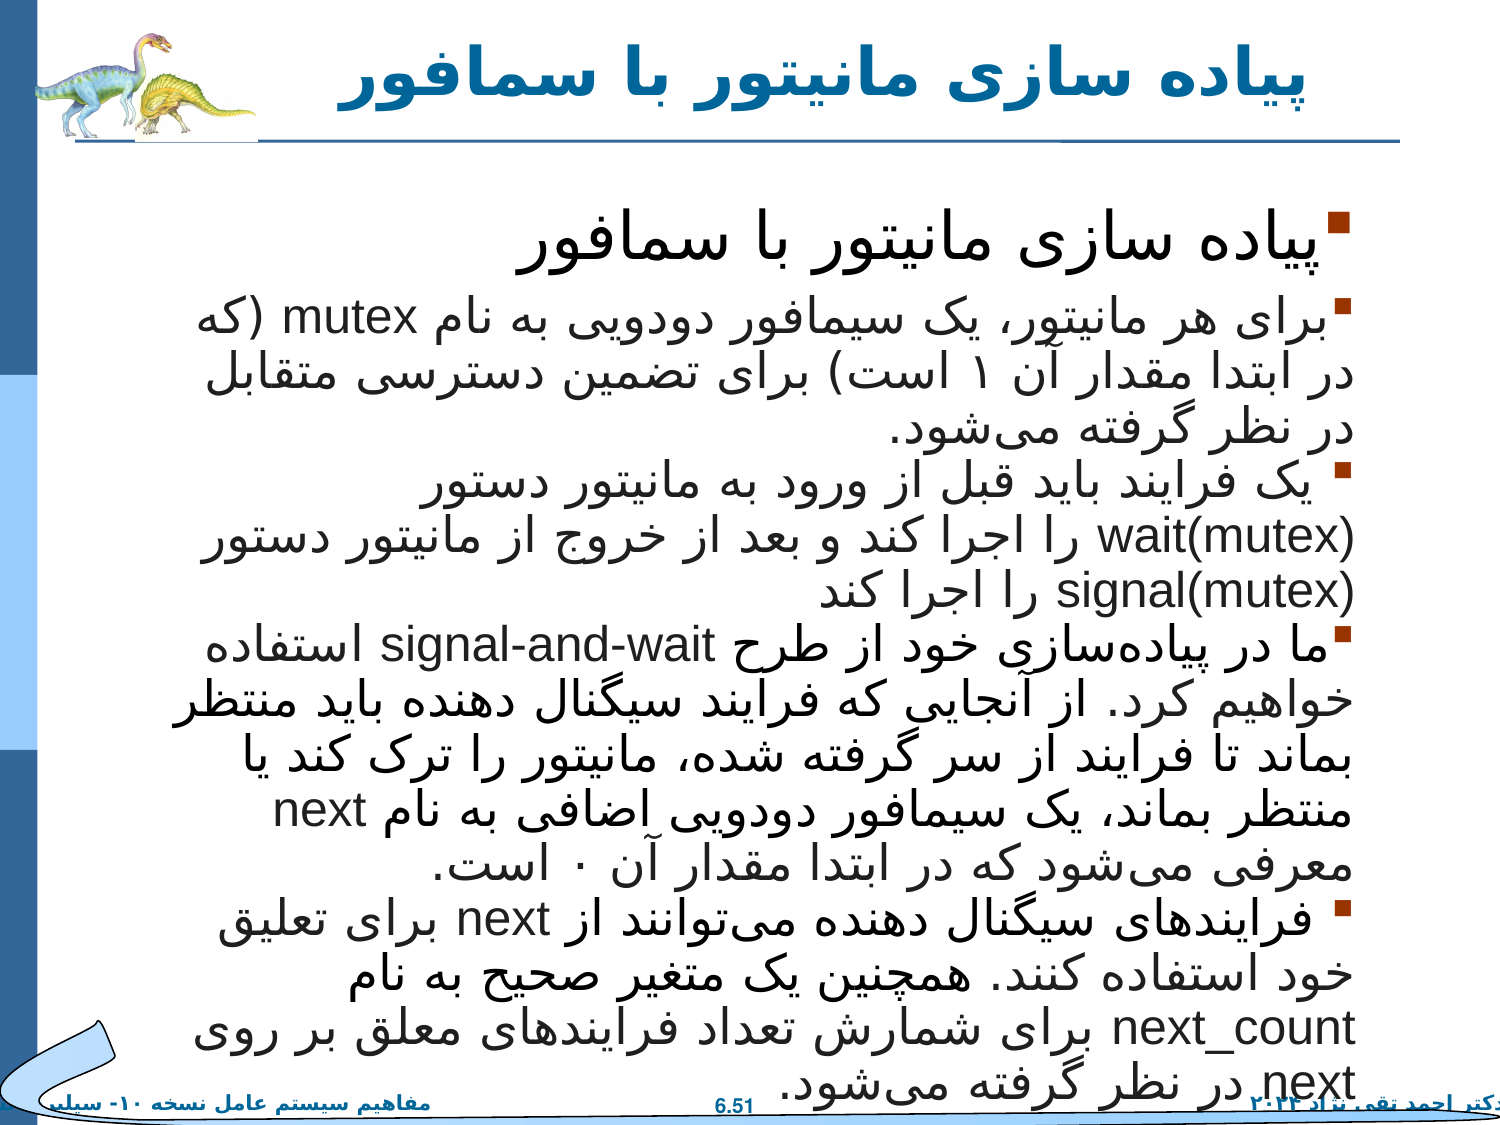

# پیاده سازی مانیتور با سمافور
پیاده سازی مانیتور با سمافور
برای هر مانیتور، یک سیمافور دودویی به نام mutex (که در ابتدا مقدار آن ۱ است) برای تضمین دسترسی متقابل در نظر گرفته می‌شود.
 یک فرایند باید قبل از ورود به مانیتور دستور wait(mutex) را اجرا کند و بعد از خروج از مانیتور دستور signal(mutex) را اجرا کند
ما در پیاده‌سازی خود از طرح signal-and-wait استفاده خواهیم کرد. از آنجایی که فرایند سیگنال دهنده باید منتظر بماند تا فرایند از سر گرفته شده، مانیتور را ترک کند یا منتظر بماند، یک سیمافور دودویی اضافی به نام next معرفی می‌شود که در ابتدا مقدار آن ۰ است.
 فرایندهای سیگنال دهنده می‌توانند از next برای تعلیق خود استفاده کنند. همچنین یک متغیر صحیح به نام next_count برای شمارش تعداد فرایندهای معلق بر روی next در نظر گرفته می‌شود.